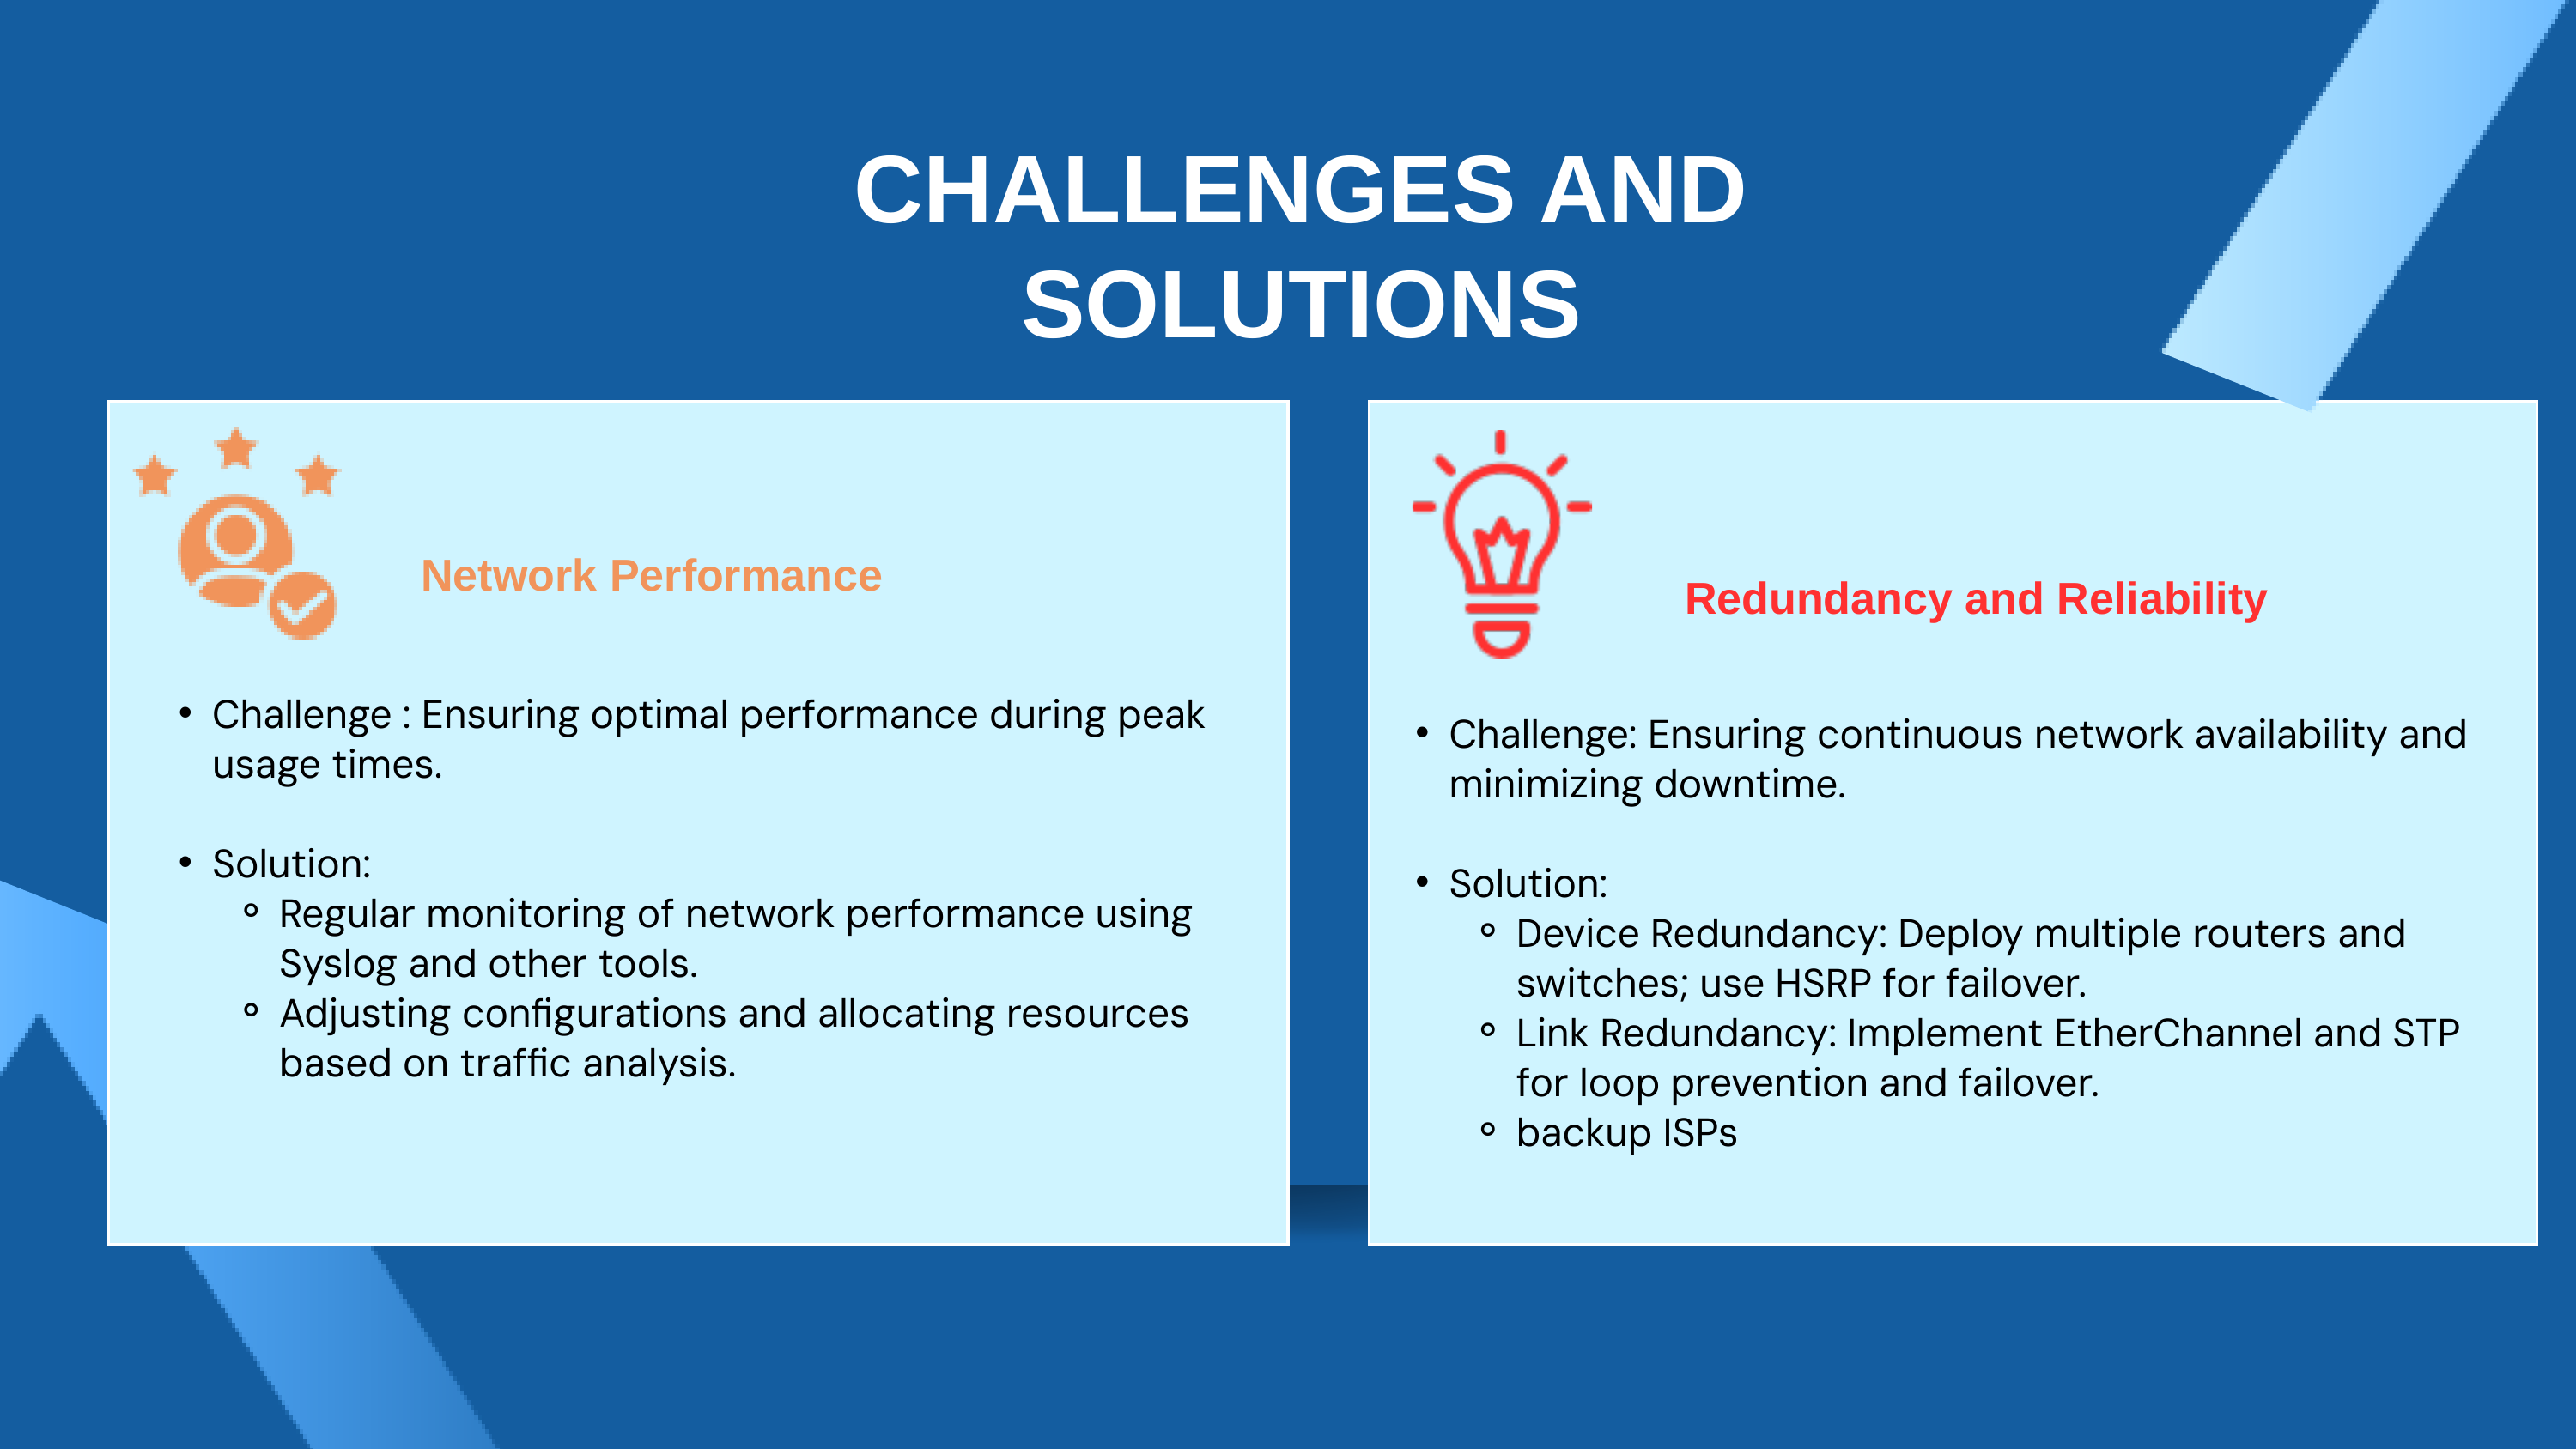

CHALLENGES AND SOLUTIONS

Network Performance
Redundancy and Reliability

Challenge : Ensuring optimal performance during peak usage times.

Solution:
Regular monitoring of network performance using Syslog and other tools.
Adjusting configurations and allocating resources based on traffic analysis.

Challenge: Ensuring continuous network availability and minimizing downtime.

Solution:
Device Redundancy: Deploy multiple routers and switches; use HSRP for failover.
Link Redundancy: Implement EtherChannel and STP for loop prevention and failover.
backup ISPs